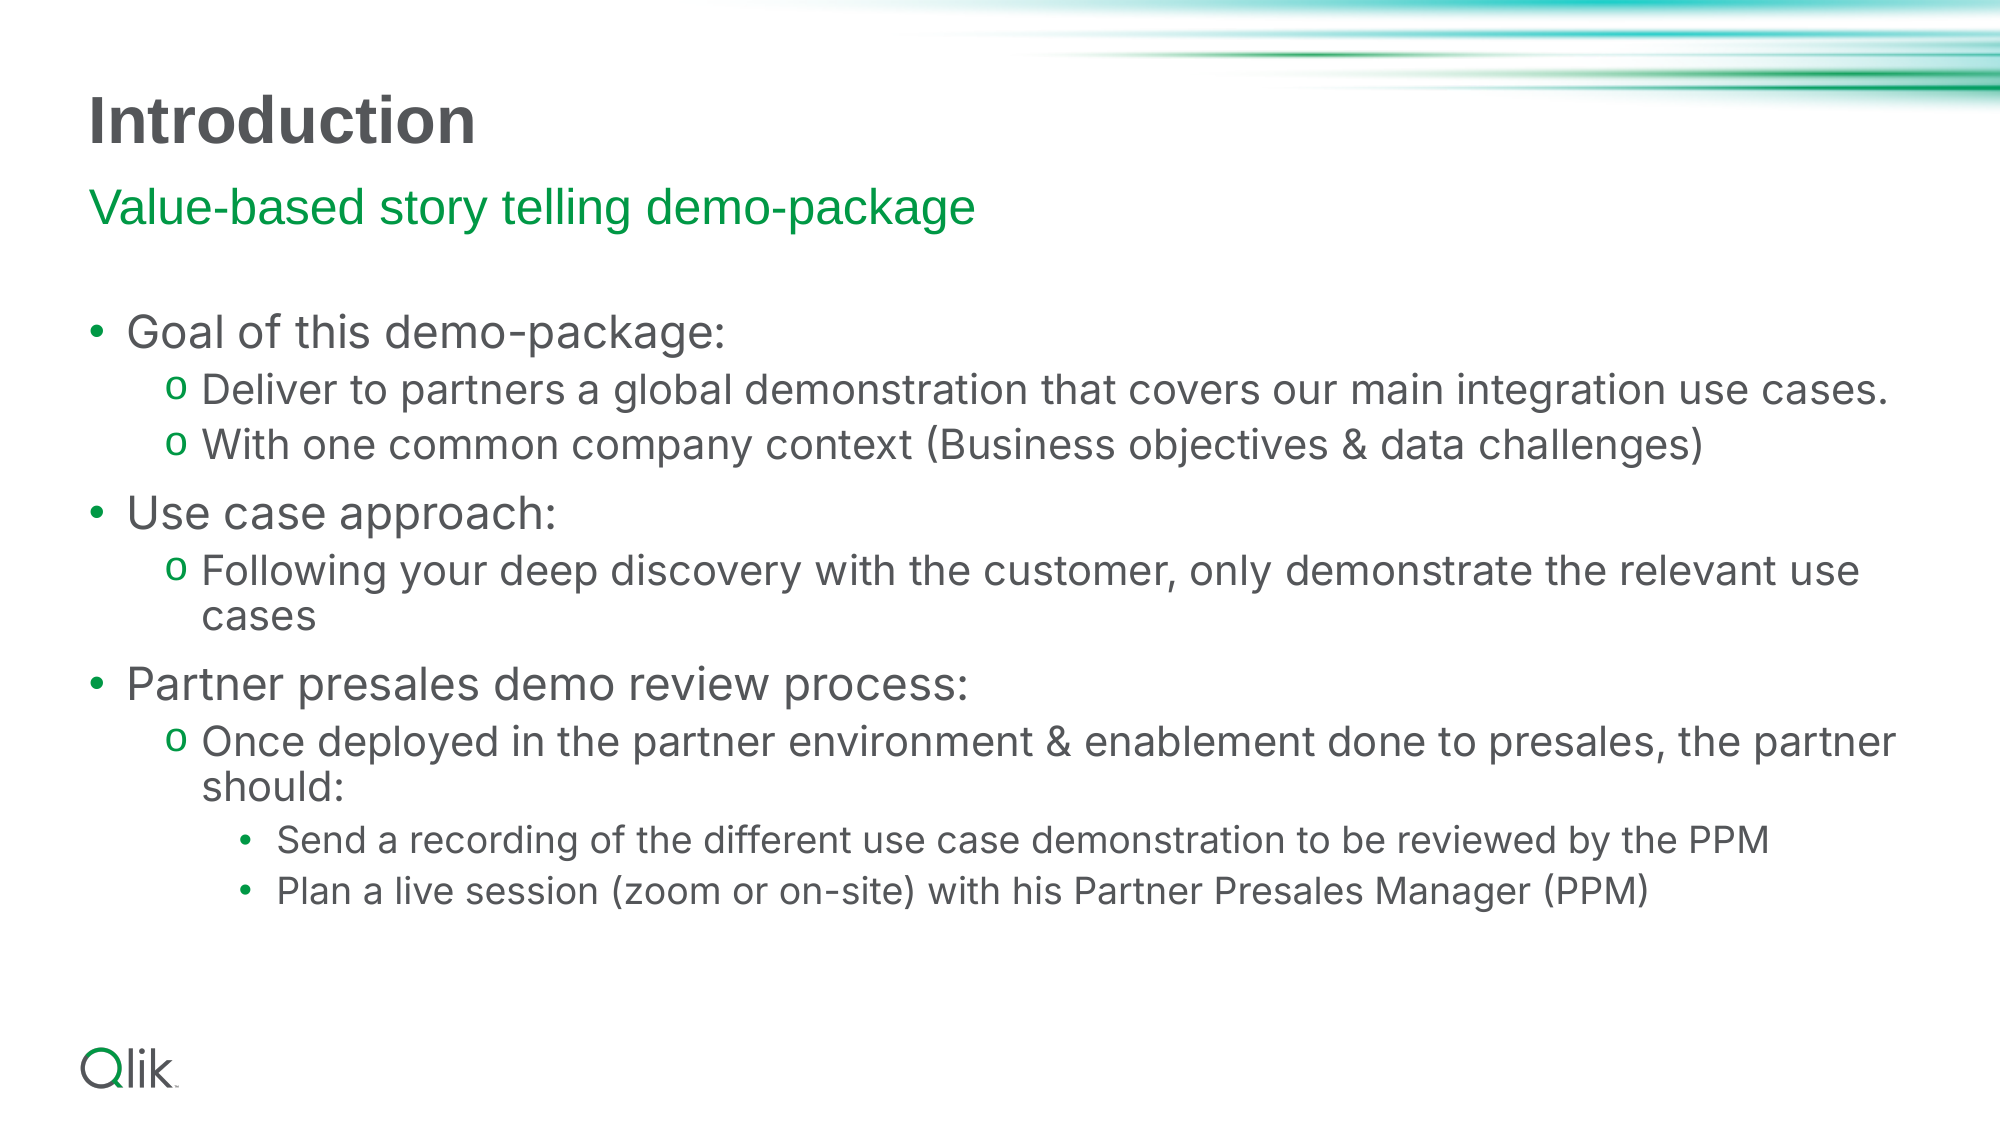

# Introduction
Value-based story telling demo-package
Goal of this demo-package:
Deliver to partners a global demonstration that covers our main integration use cases.
With one common company context (Business objectives & data challenges)
Use case approach:
Following your deep discovery with the customer, only demonstrate the relevant use cases
Partner presales demo review process:
Once deployed in the partner environment & enablement done to presales, the partner should:
Send a recording of the different use case demonstration to be reviewed by the PPM
Plan a live session (zoom or on-site) with his Partner Presales Manager (PPM)